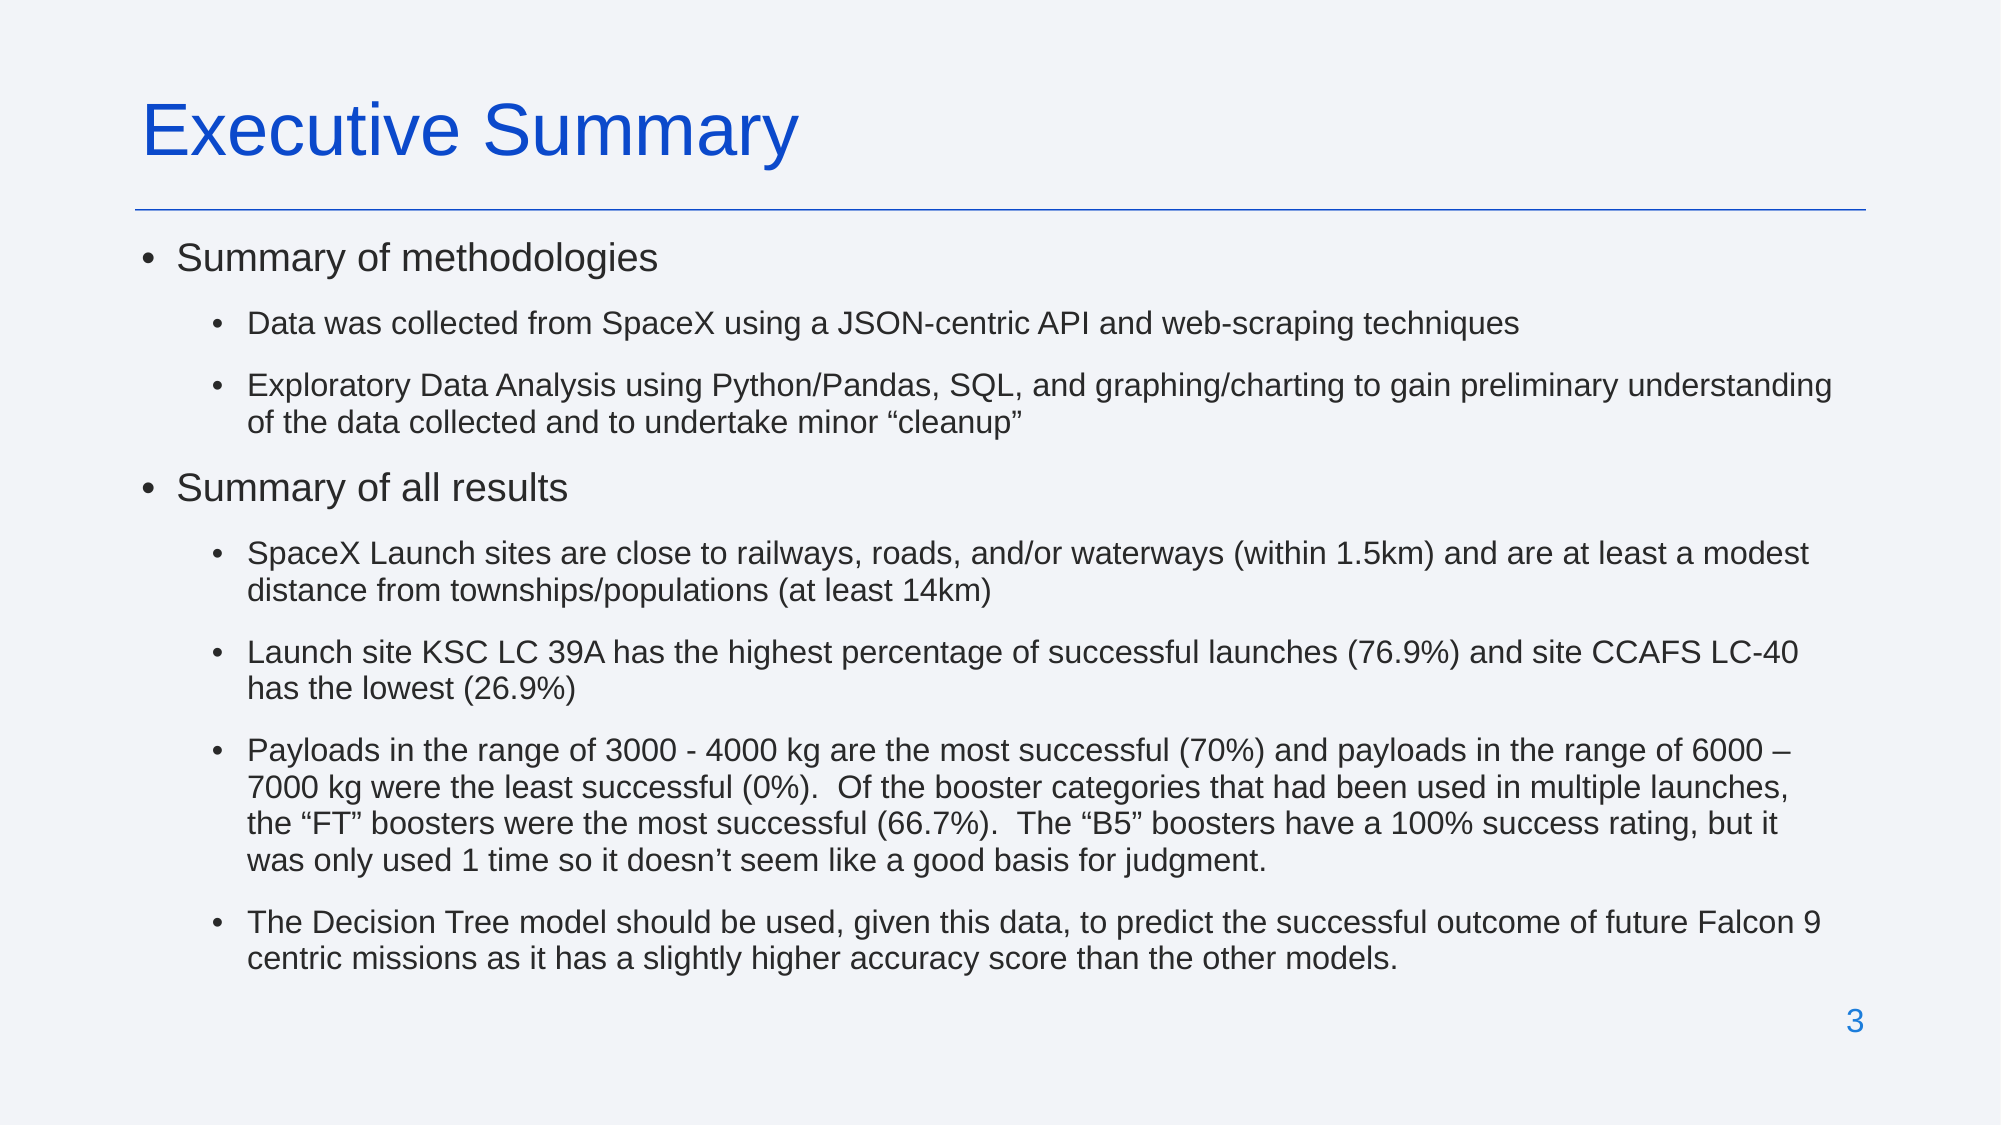

Executive Summary
Summary of methodologies
Data was collected from SpaceX using a JSON-centric API and web-scraping techniques
Exploratory Data Analysis using Python/Pandas, SQL, and graphing/charting to gain preliminary understanding of the data collected and to undertake minor “cleanup”
Summary of all results
SpaceX Launch sites are close to railways, roads, and/or waterways (within 1.5km) and are at least a modest distance from townships/populations (at least 14km)
Launch site KSC LC 39A has the highest percentage of successful launches (76.9%) and site CCAFS LC-40 has the lowest (26.9%)
Payloads in the range of 3000 - 4000 kg are the most successful (70%) and payloads in the range of 6000 – 7000 kg were the least successful (0%).  Of the booster categories that had been used in multiple launches, the “FT” boosters were the most successful (66.7%).  The “B5” boosters have a 100% success rating, but it was only used 1 time so it doesn’t seem like a good basis for judgment.
The Decision Tree model should be used, given this data, to predict the successful outcome of future Falcon 9 centric missions as it has a slightly higher accuracy score than the other models.
3